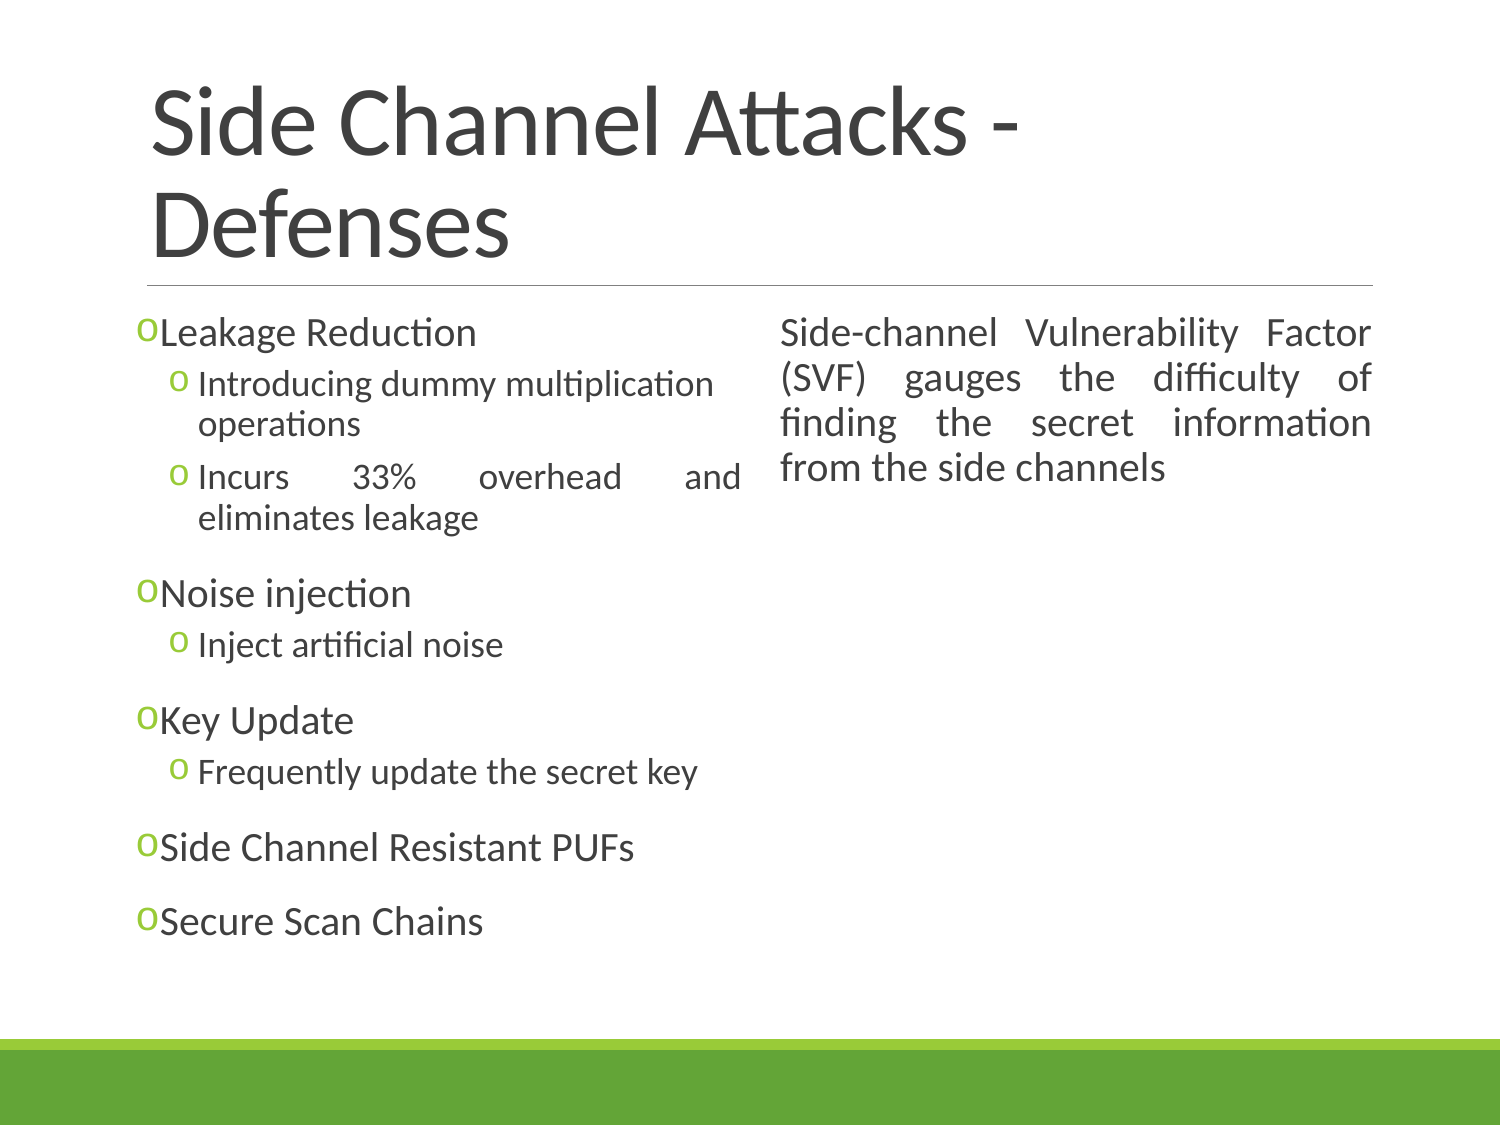

# Side Channel Attacks - Defenses
Leakage Reduction
Introducing dummy multiplication operations
Incurs 33% overhead and eliminates leakage
Noise injection
Inject artificial noise
Key Update
Frequently update the secret key
Side Channel Resistant PUFs
Secure Scan Chains
Side-channel Vulnerability Factor (SVF) gauges the difficulty of finding the secret information from the side channels